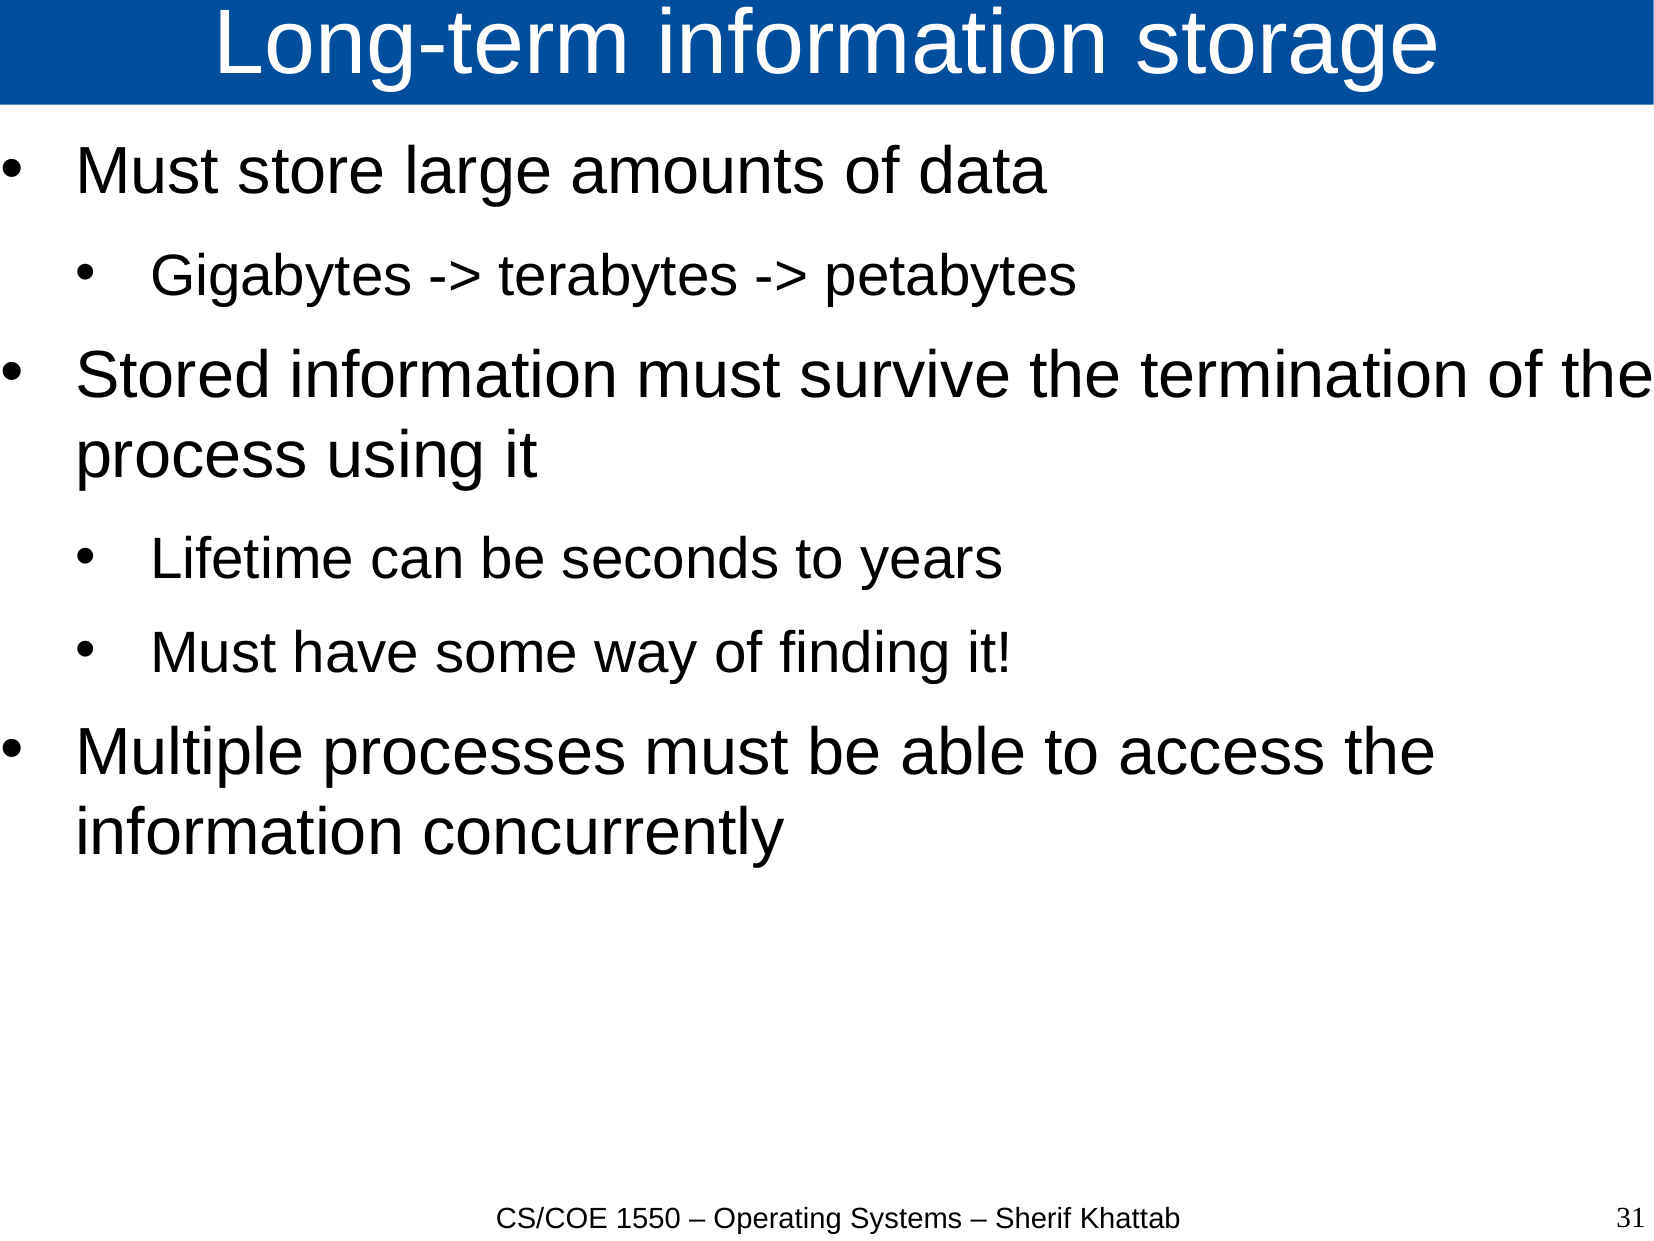

# Long-term information storage
Must store large amounts of data
Gigabytes -> terabytes -> petabytes
Stored information must survive the termination of the process using it
Lifetime can be seconds to years
Must have some way of finding it!
Multiple processes must be able to access the information concurrently
31
CS/COE 1550 – Operating Systems – Sherif Khattab